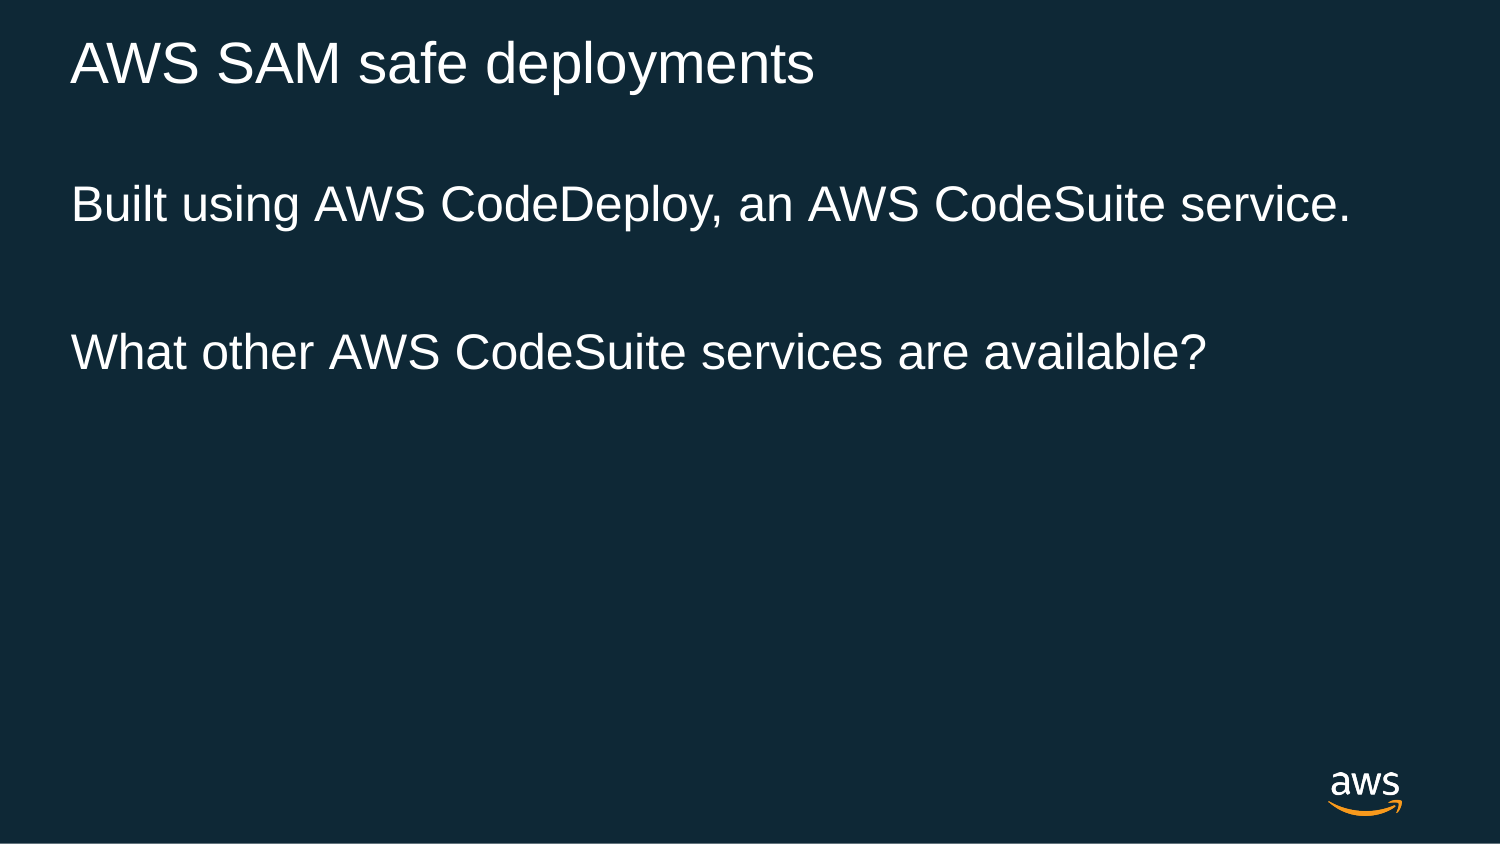

# AWS SAM safe deployments
Built using AWS CodeDeploy, an AWS CodeSuite service.

What other AWS CodeSuite services are available?